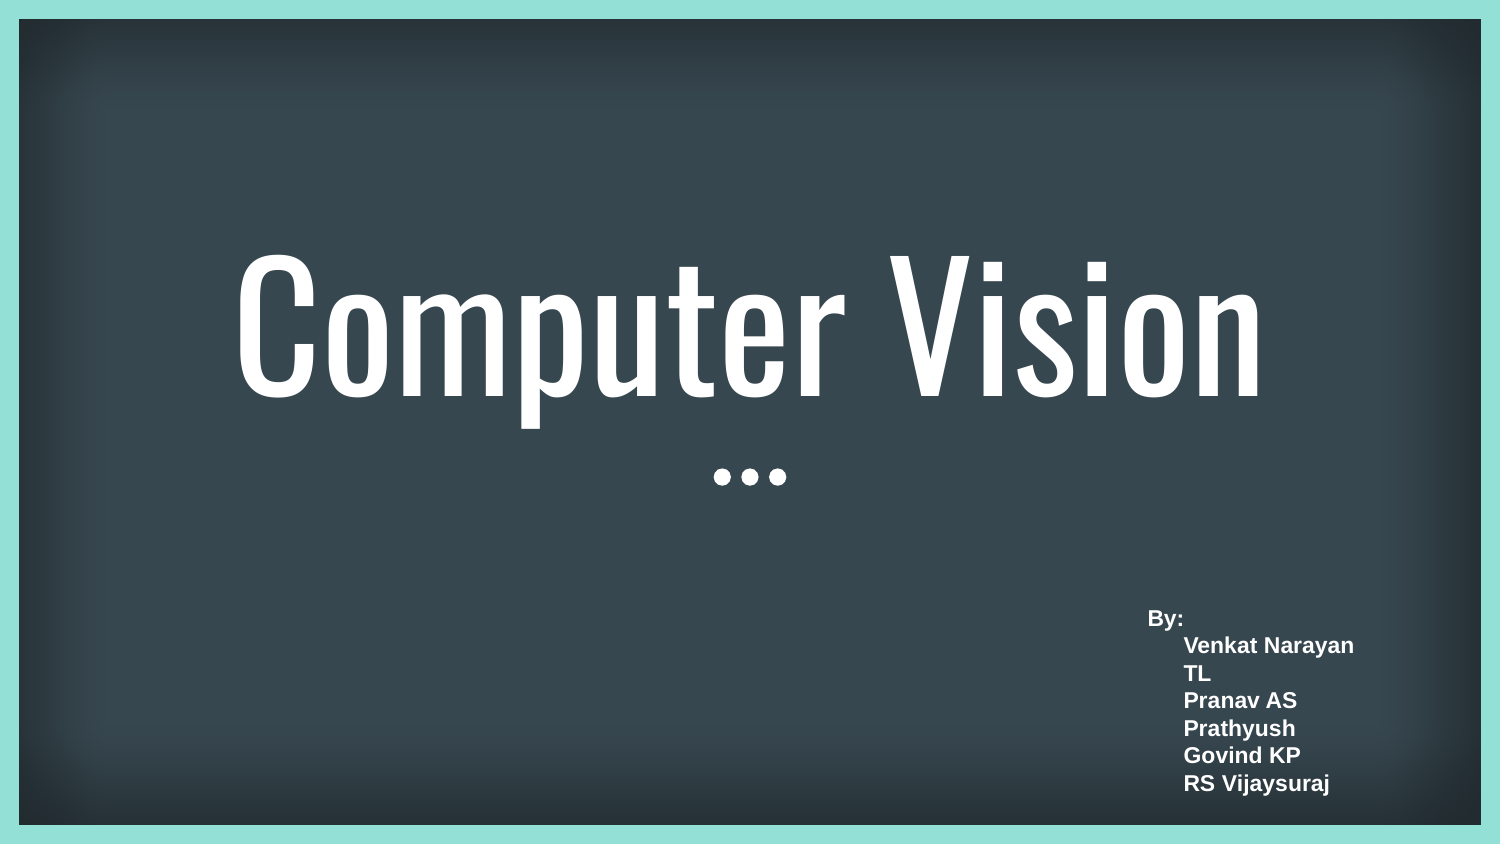

# Computer Vision
      By:
Venkat Narayan TL
Pranav AS
Prathyush Govind KP
RS Vijaysuraj